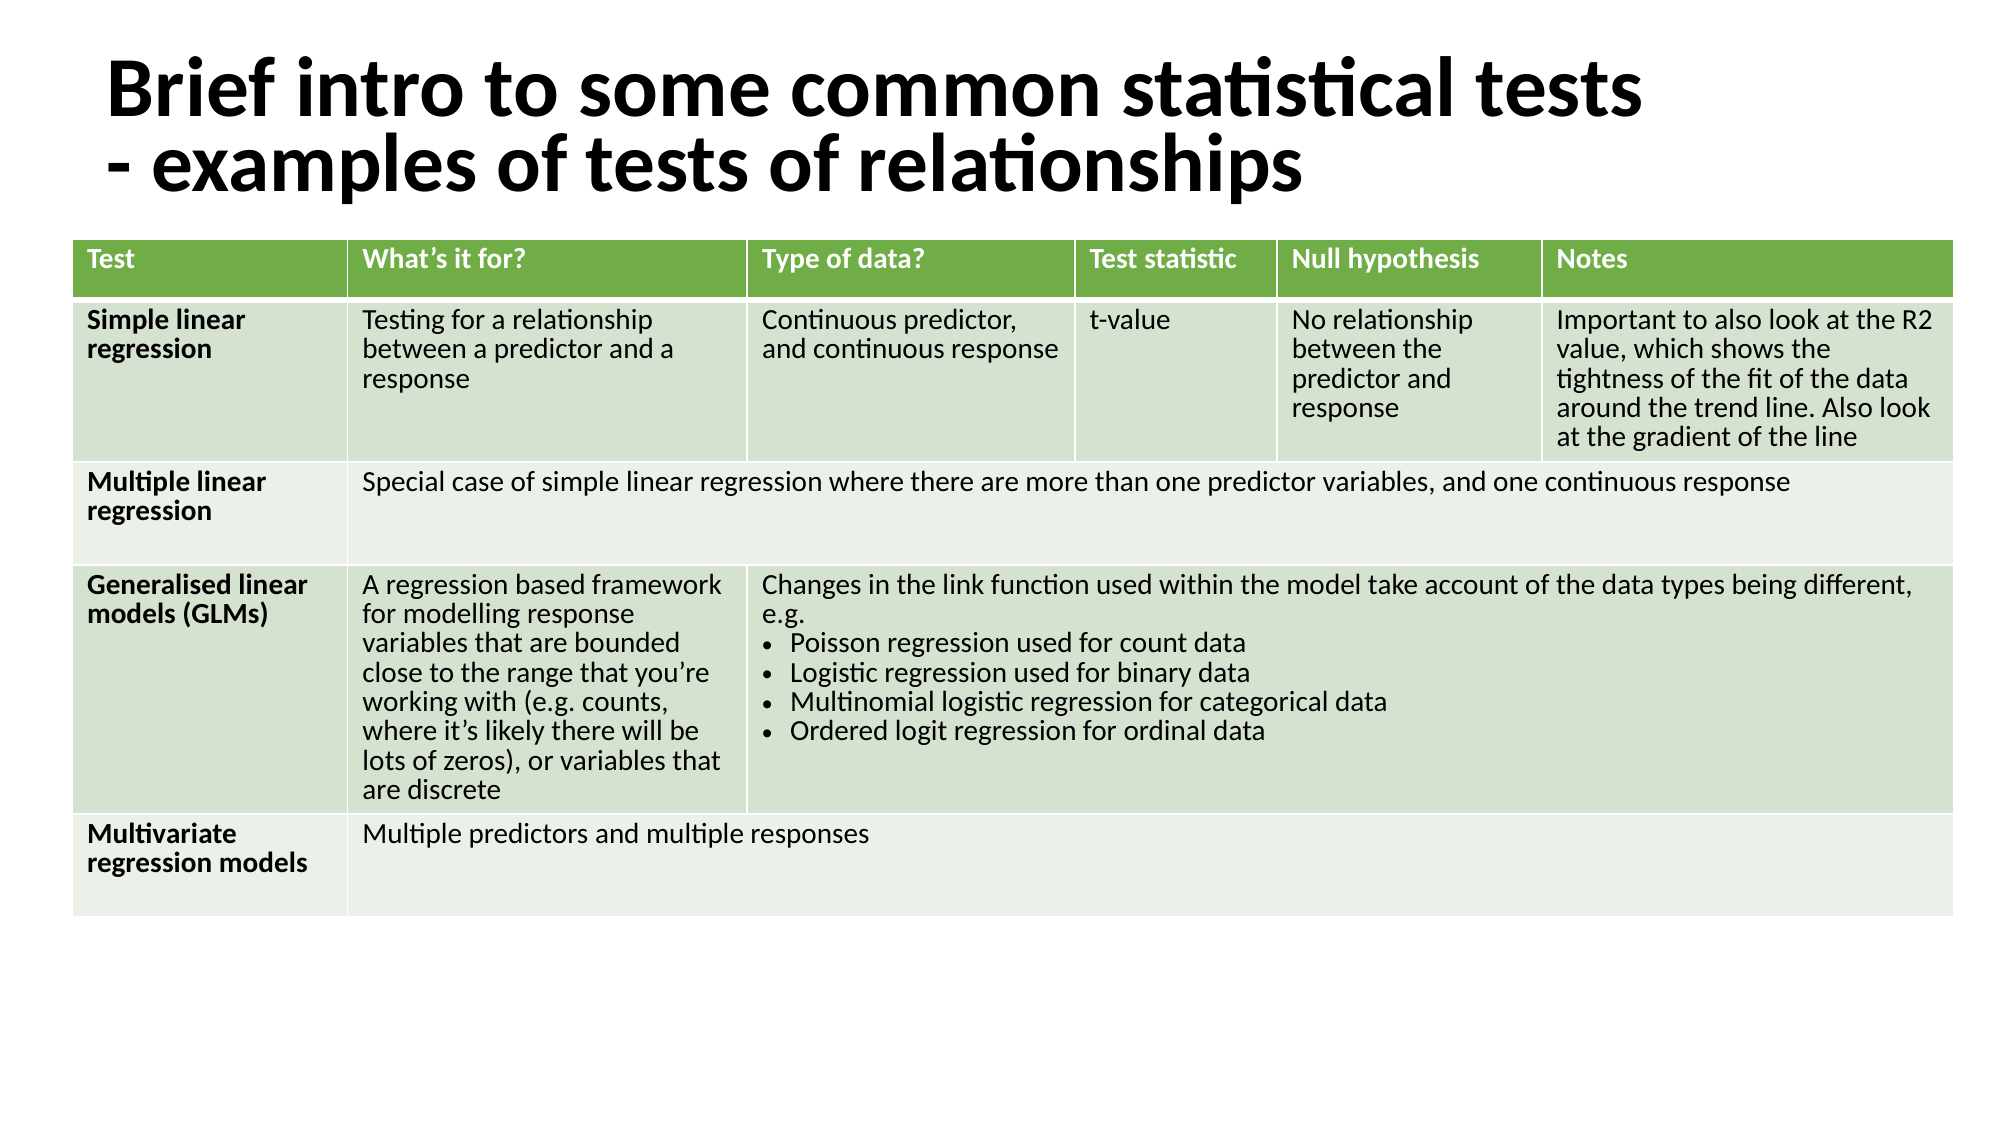

Brief intro to some common statistical tests
- examples of tests of relationships
| Test | What’s it for? | Type of data? | Test statistic | Null hypothesis | Notes |
| --- | --- | --- | --- | --- | --- |
| Simple linear regression | Testing for a relationship between a predictor and a response | Continuous predictor, and continuous response | t-value | No relationship between the predictor and response | Important to also look at the R2 value, which shows the tightness of the fit of the data around the trend line. Also look at the gradient of the line |
| Multiple linear regression | Special case of simple linear regression where there are more than one predictor variables, and one continuous response |  |  |  |  |
| Generalised linear models (GLMs) | A regression based framework for modelling response variables that are bounded close to the range that you’re working with (e.g. counts, where it’s likely there will be lots of zeros), or variables that are discrete | Changes in the link function used within the model take account of the data types being different, e.g. Poisson regression used for count data Logistic regression used for binary data Multinomial logistic regression for categorical data Ordered logit regression for ordinal data |  |  |  |
| Multivariate regression models | Multiple predictors and multiple responses |  |  |  |  |